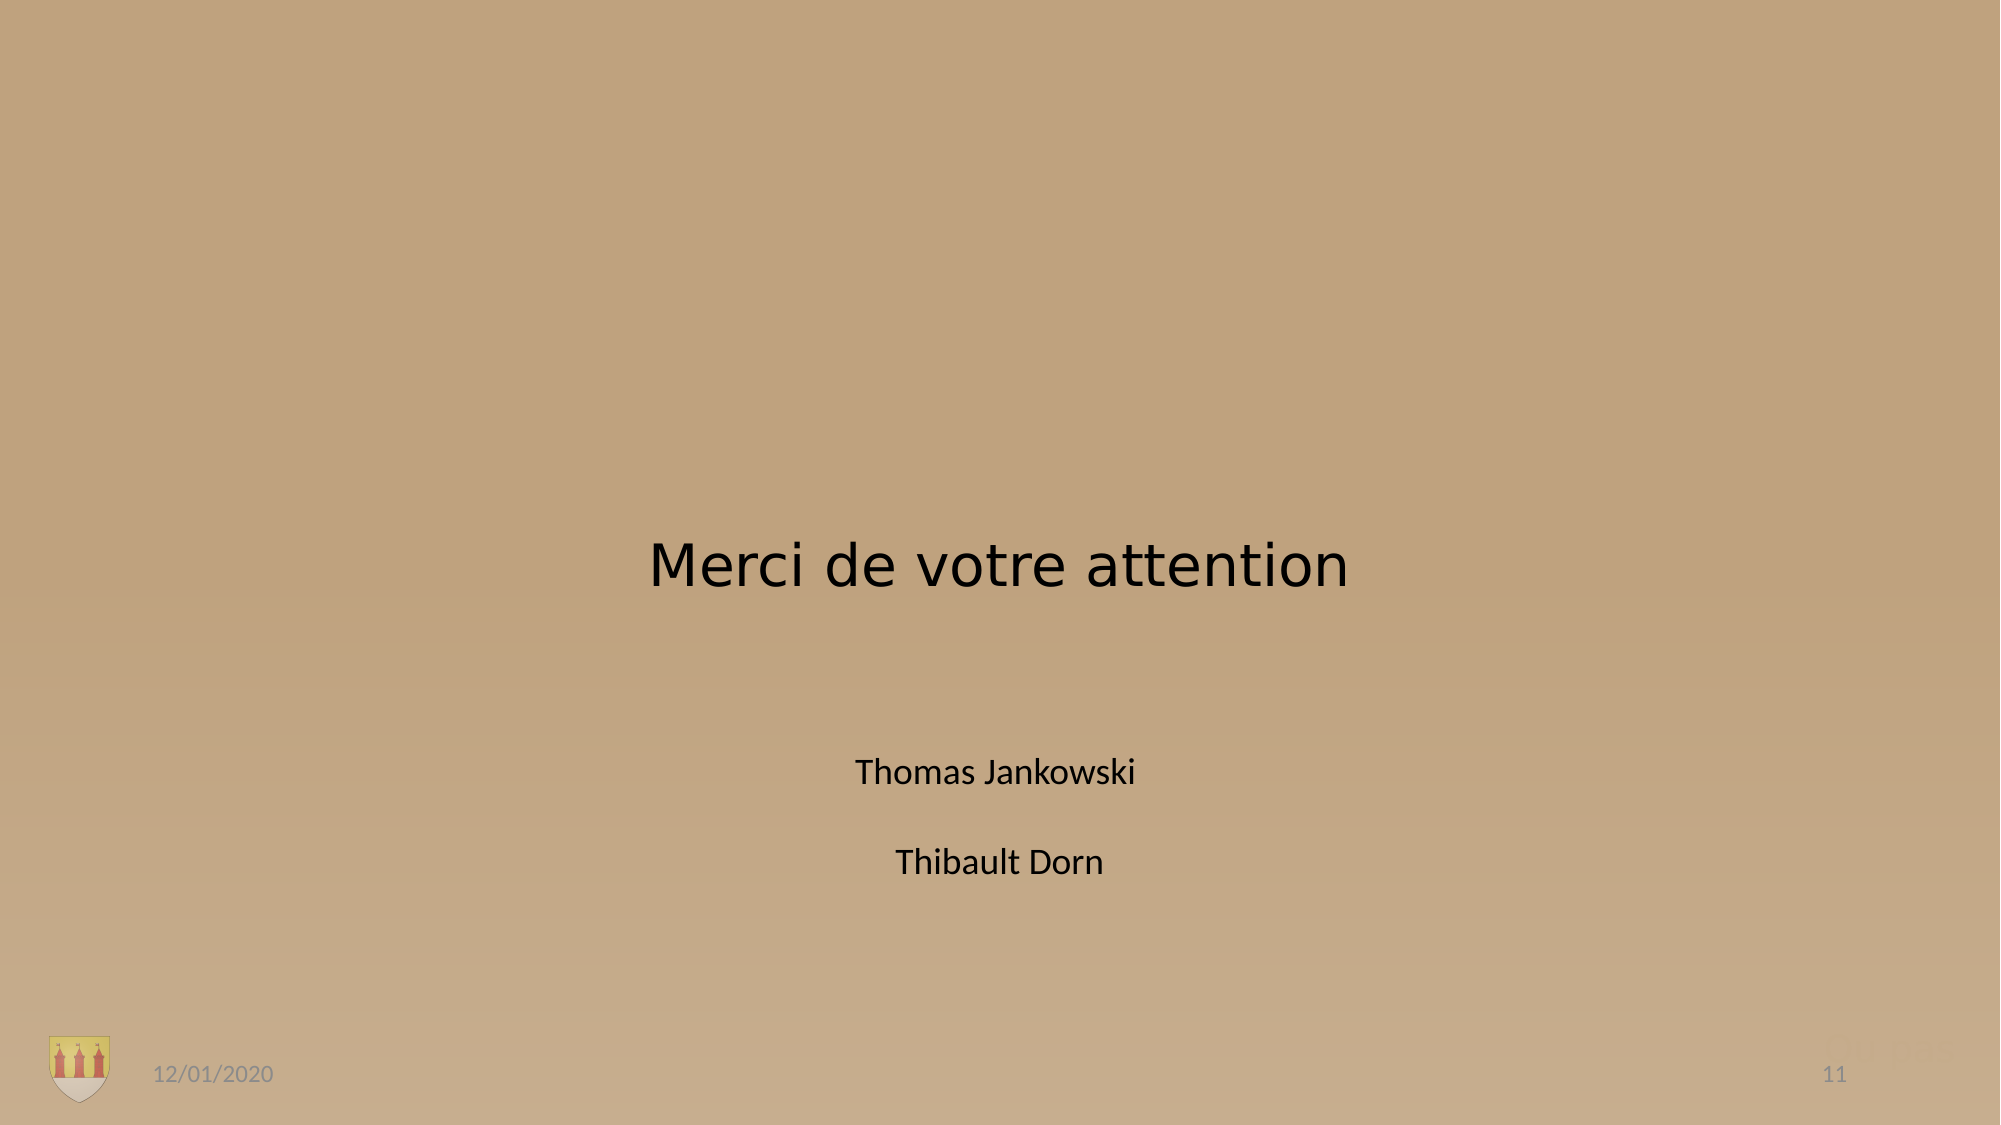

Merci de votre attention
Thomas Jankowski

Thibault Dorn
Ou pas
12/01/2020

11